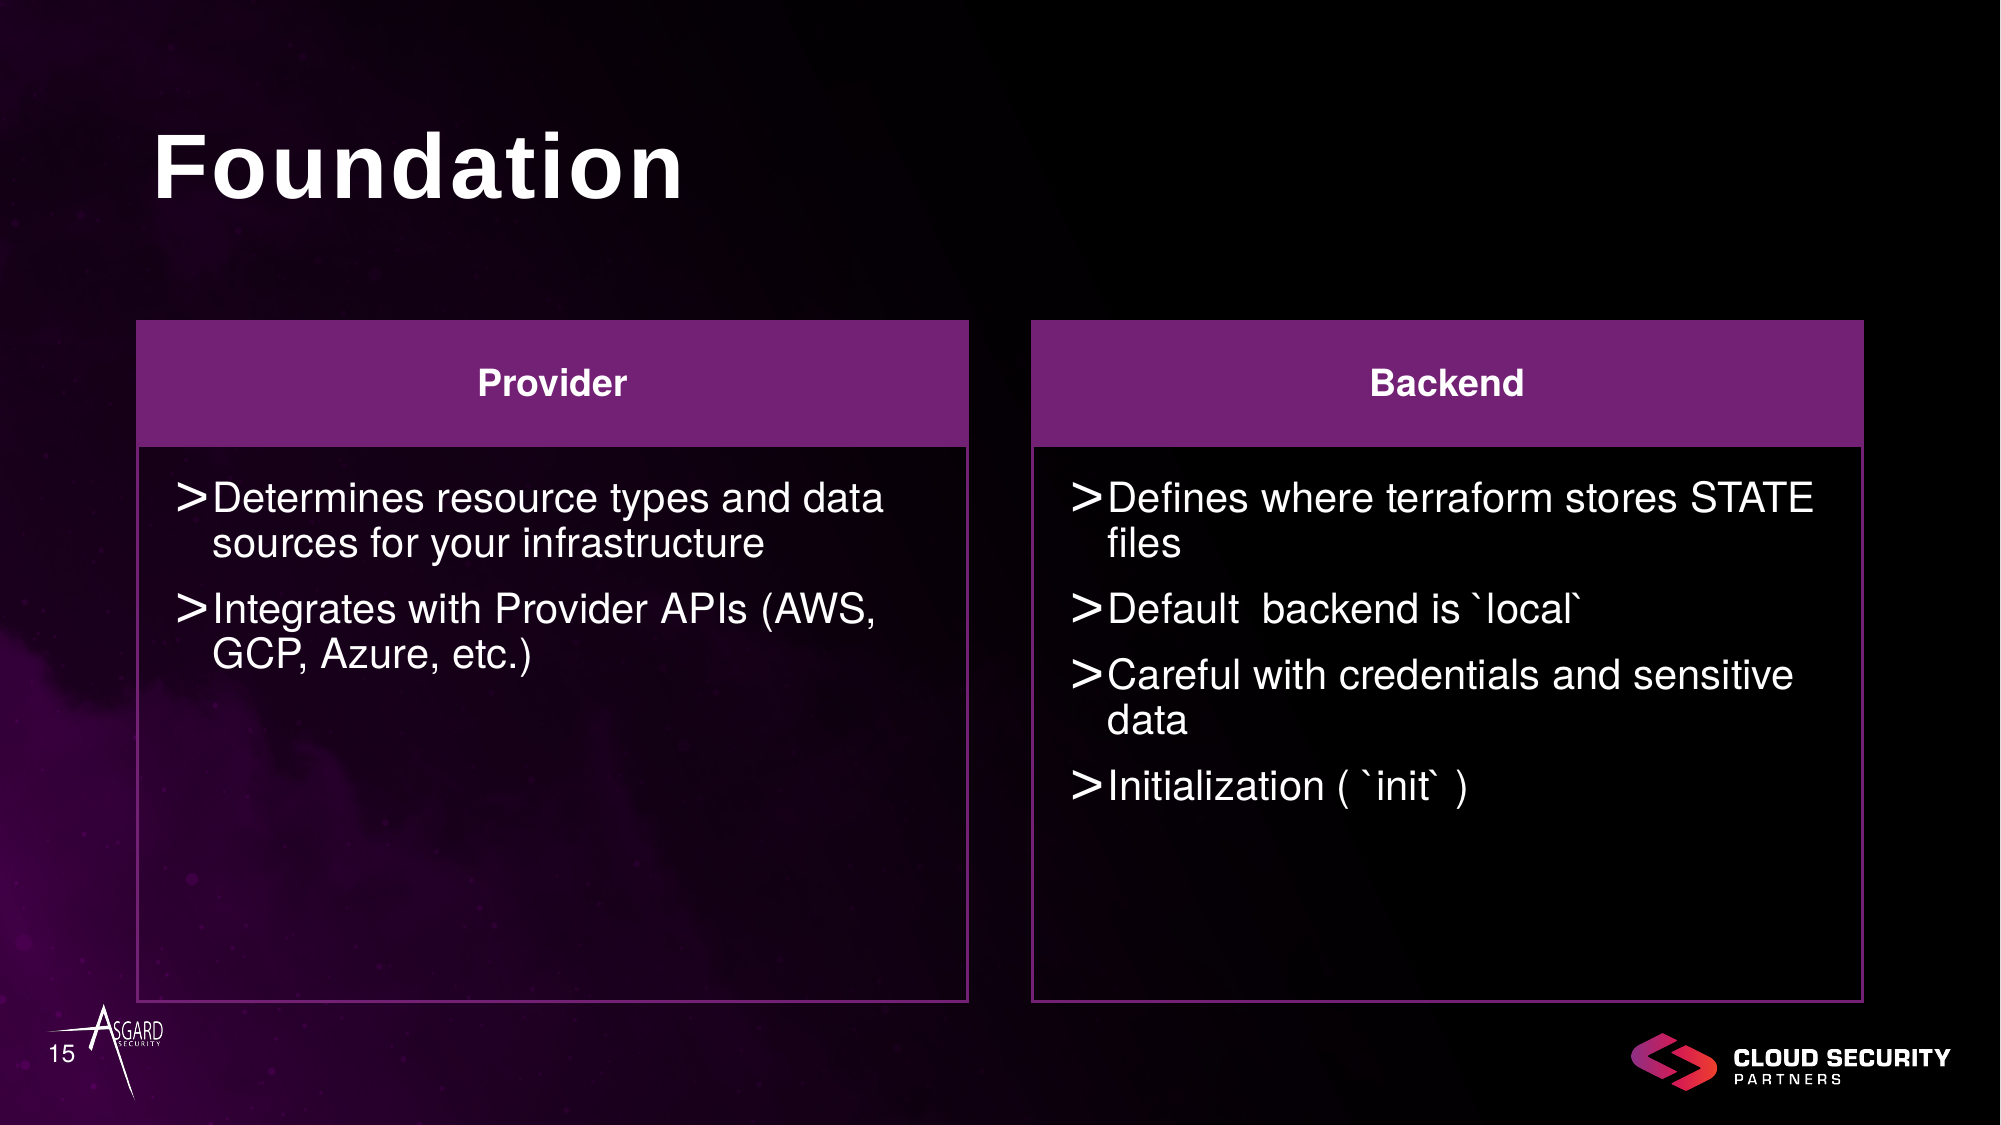

# Foundation
Provider
Backend
Determines resource types and data sources for your infrastructure
Integrates with Provider APIs (AWS, GCP, Azure, etc.)

Defines where terraform stores STATE files
Default  backend is `local`
Careful with credentials and sensitive data
Initialization ( `init` )